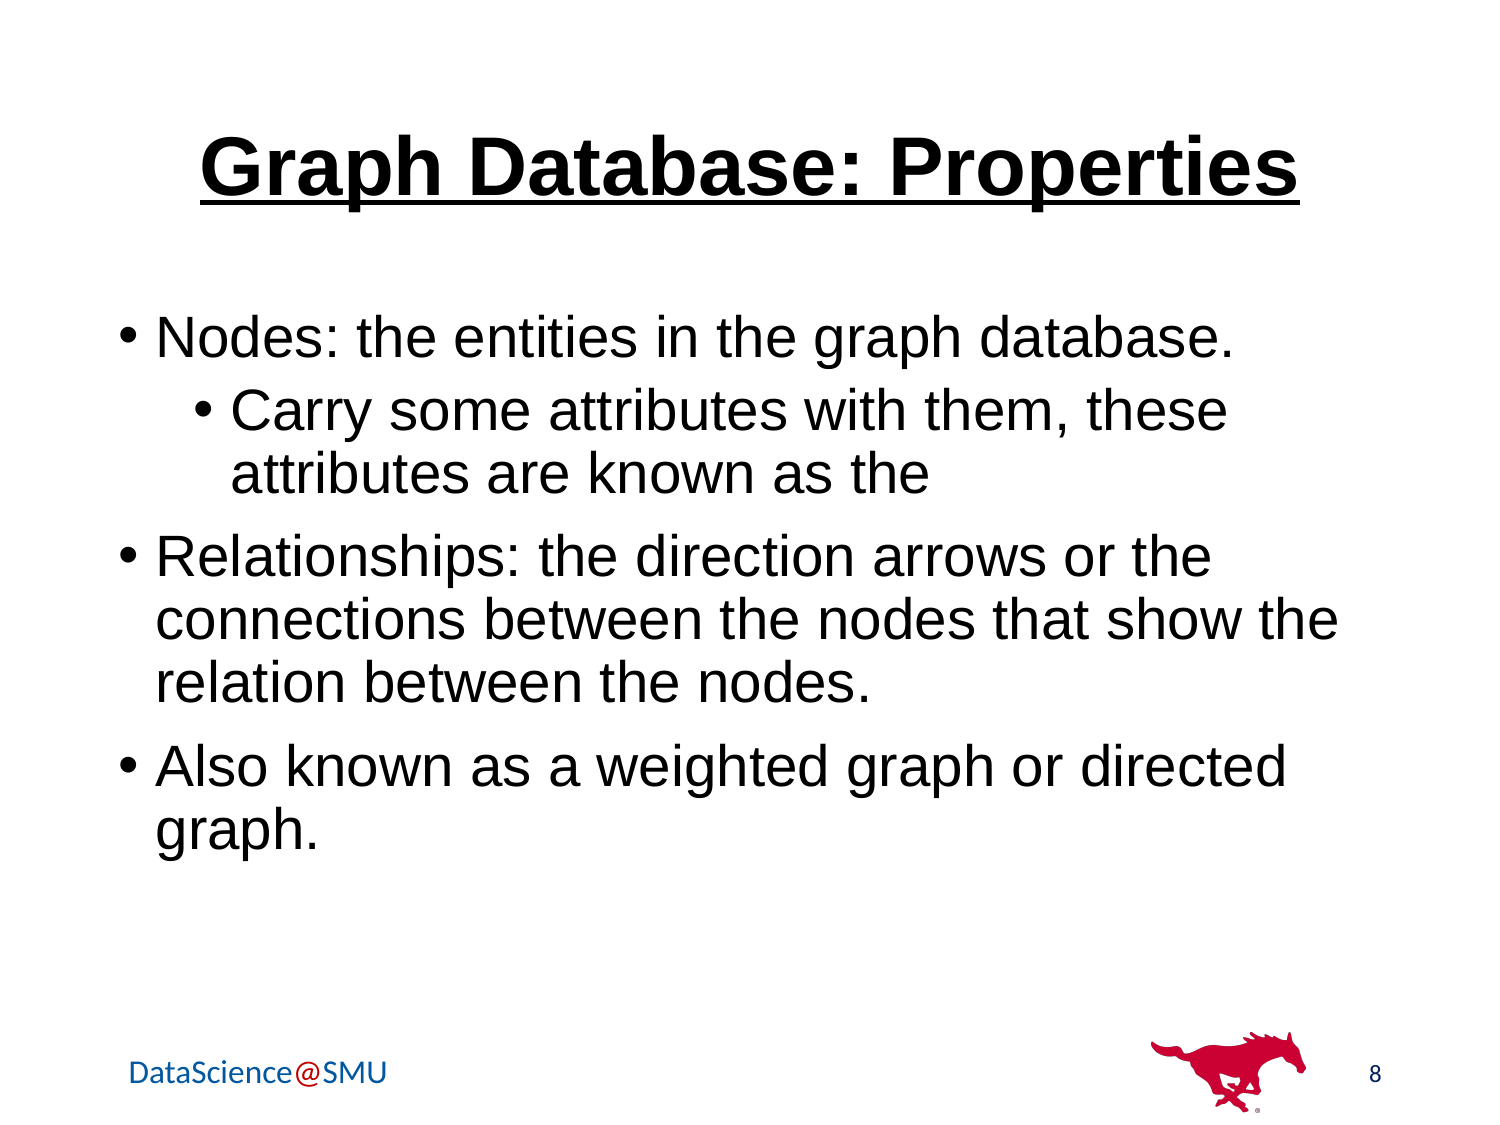

# Graph Database: Properties
Nodes: the entities in the graph database.
Carry some attributes with them, these attributes are known as the
Relationships: the direction arrows or the connections between the nodes that show the relation between the nodes.
Also known as a weighted graph or directed graph.
8